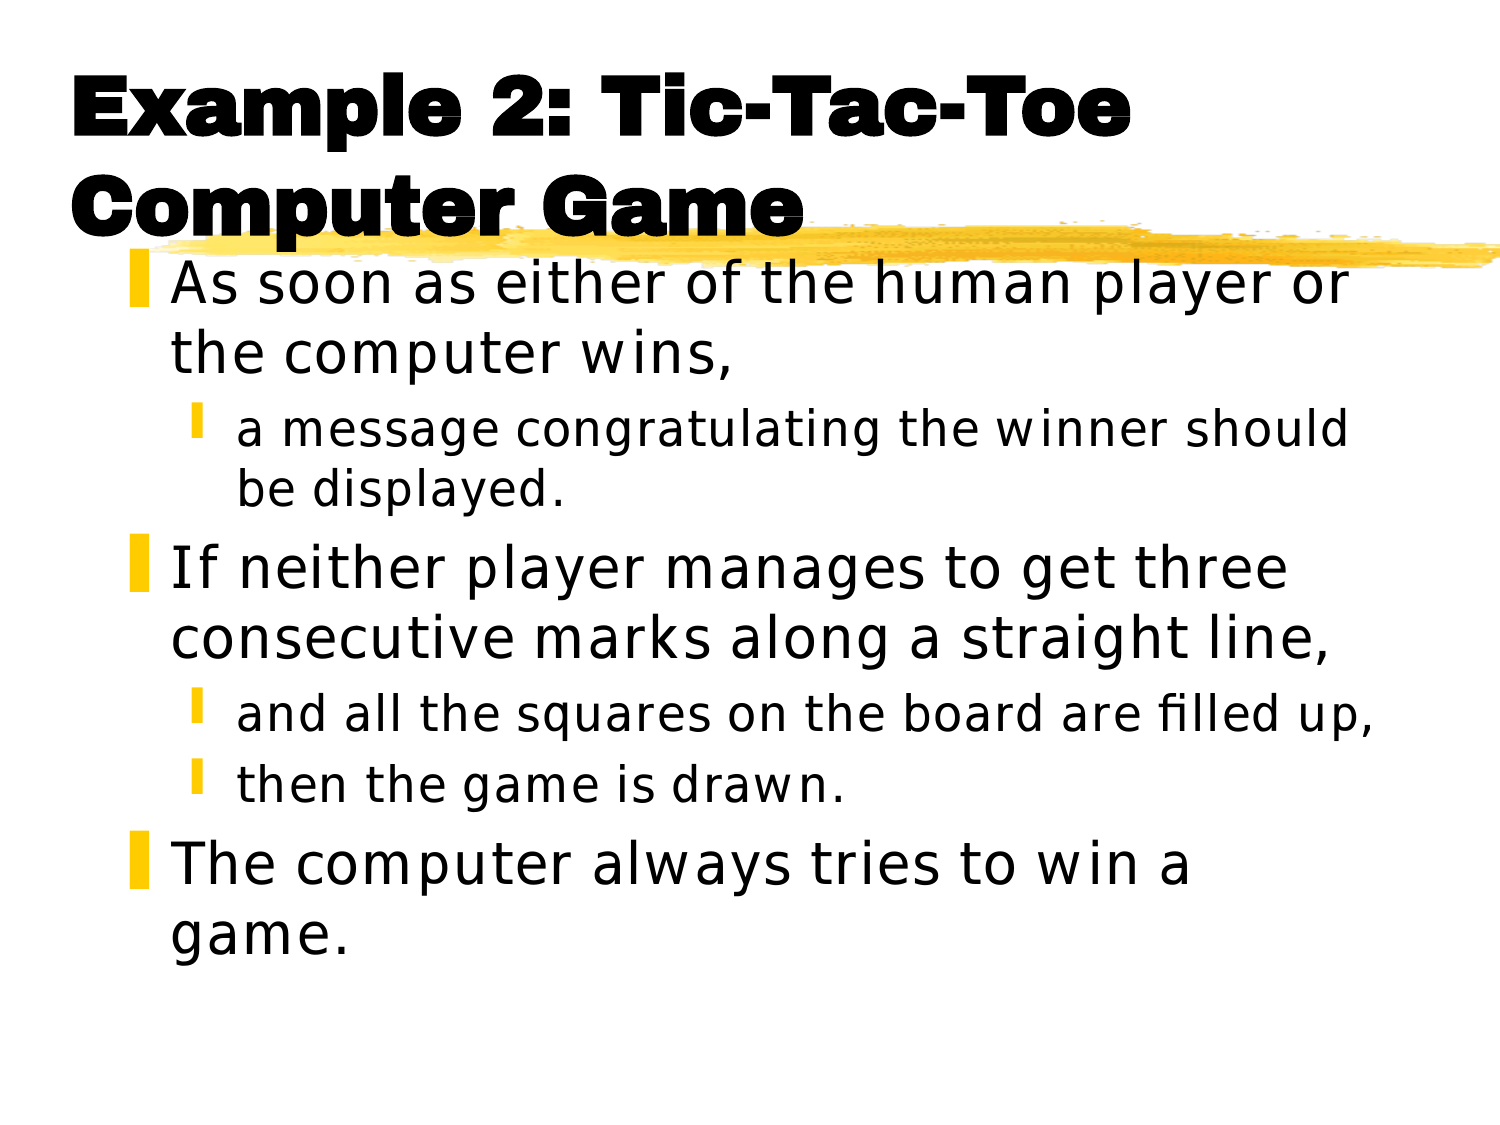

# Example 2: Tic-Tac-Toe Computer Game
As soon as either of the human player or the computer wins,
a message congratulating the winner should be displayed.
If neither player manages to get three consecutive marks along a straight line,
and all the squares on the board are filled up,
then the game is drawn.
The computer always tries to win a game.